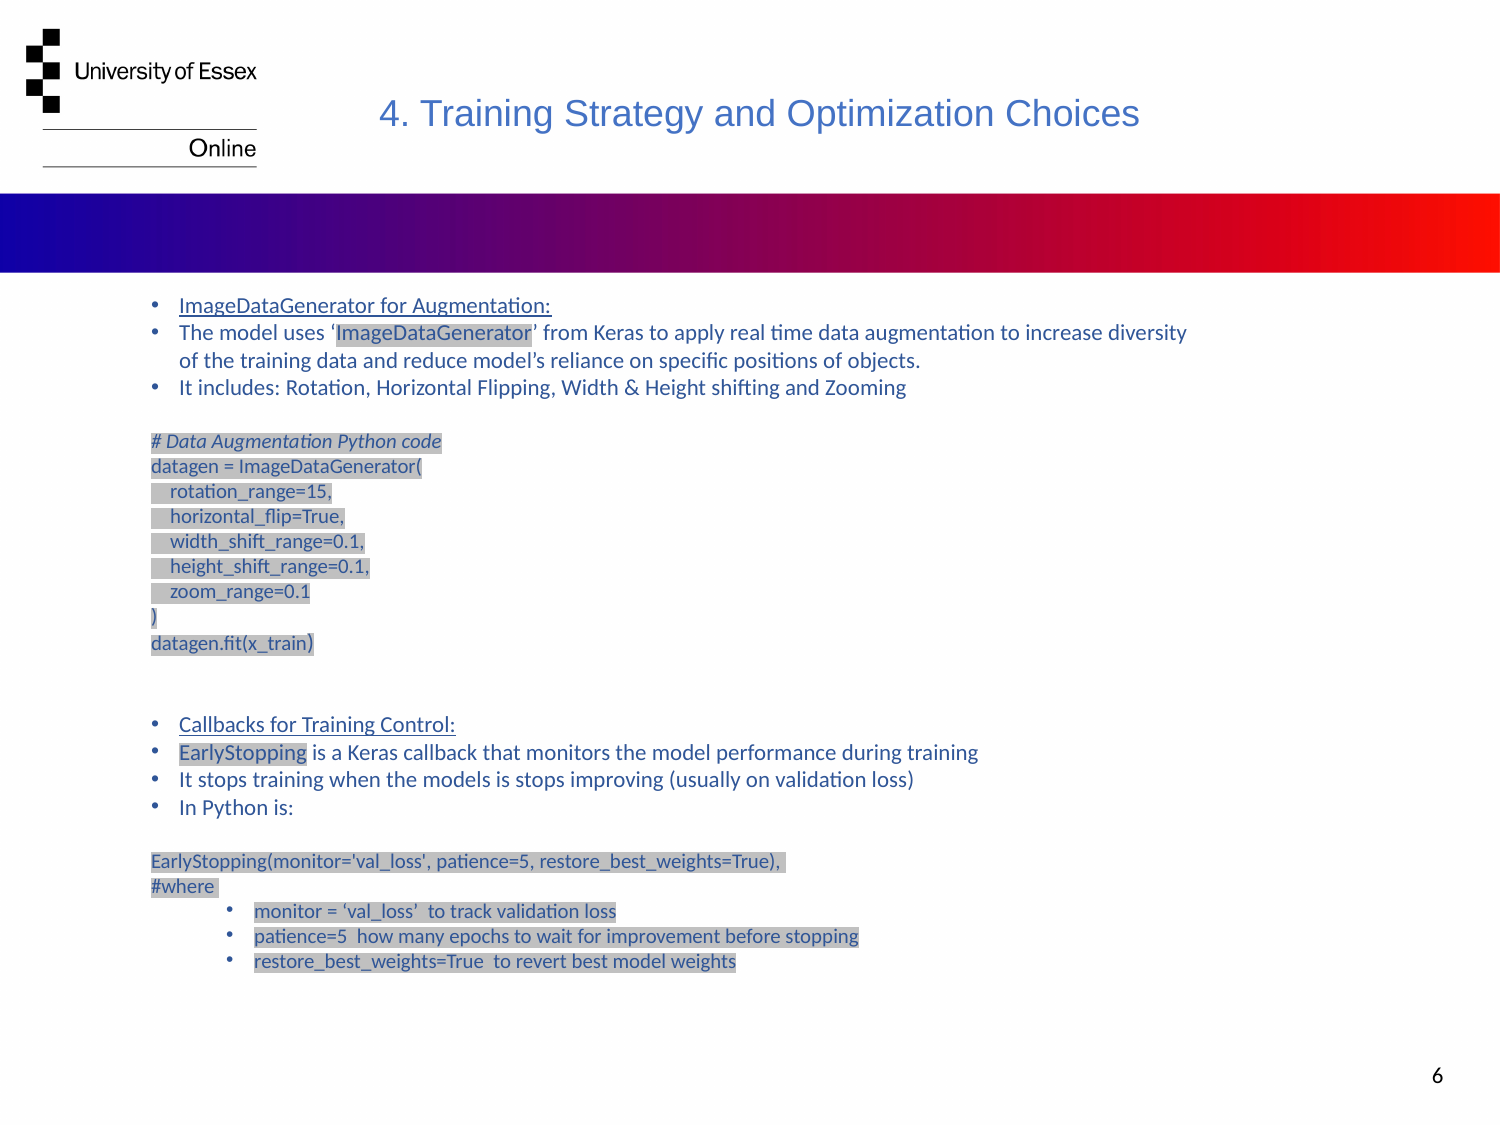

4. Training Strategy and Optimization Choices
ImageDataGenerator for Augmentation:
The model uses ‘ImageDataGenerator’ from Keras to apply real time data augmentation to increase diversity of the training data and reduce model’s reliance on specific positions of objects.
It includes: Rotation, Horizontal Flipping, Width & Height shifting and Zooming

# Data Augmentation Python code
datagen = ImageDataGenerator(
    rotation_range=15,
    horizontal_flip=True,
    width_shift_range=0.1,
    height_shift_range=0.1,
    zoom_range=0.1
)
datagen.fit(x_train)

Callbacks for Training Control:
EarlyStopping is a Keras callback that monitors the model performance during training
It stops training when the models is stops improving (usually on validation loss)
In Python is:

EarlyStopping(monitor='val_loss', patience=5, restore_best_weights=True),
#where
monitor = ‘val_loss’  to track validation loss
patience=5  how many epochs to wait for improvement before stopping
restore_best_weights=True  to revert best model weights

6